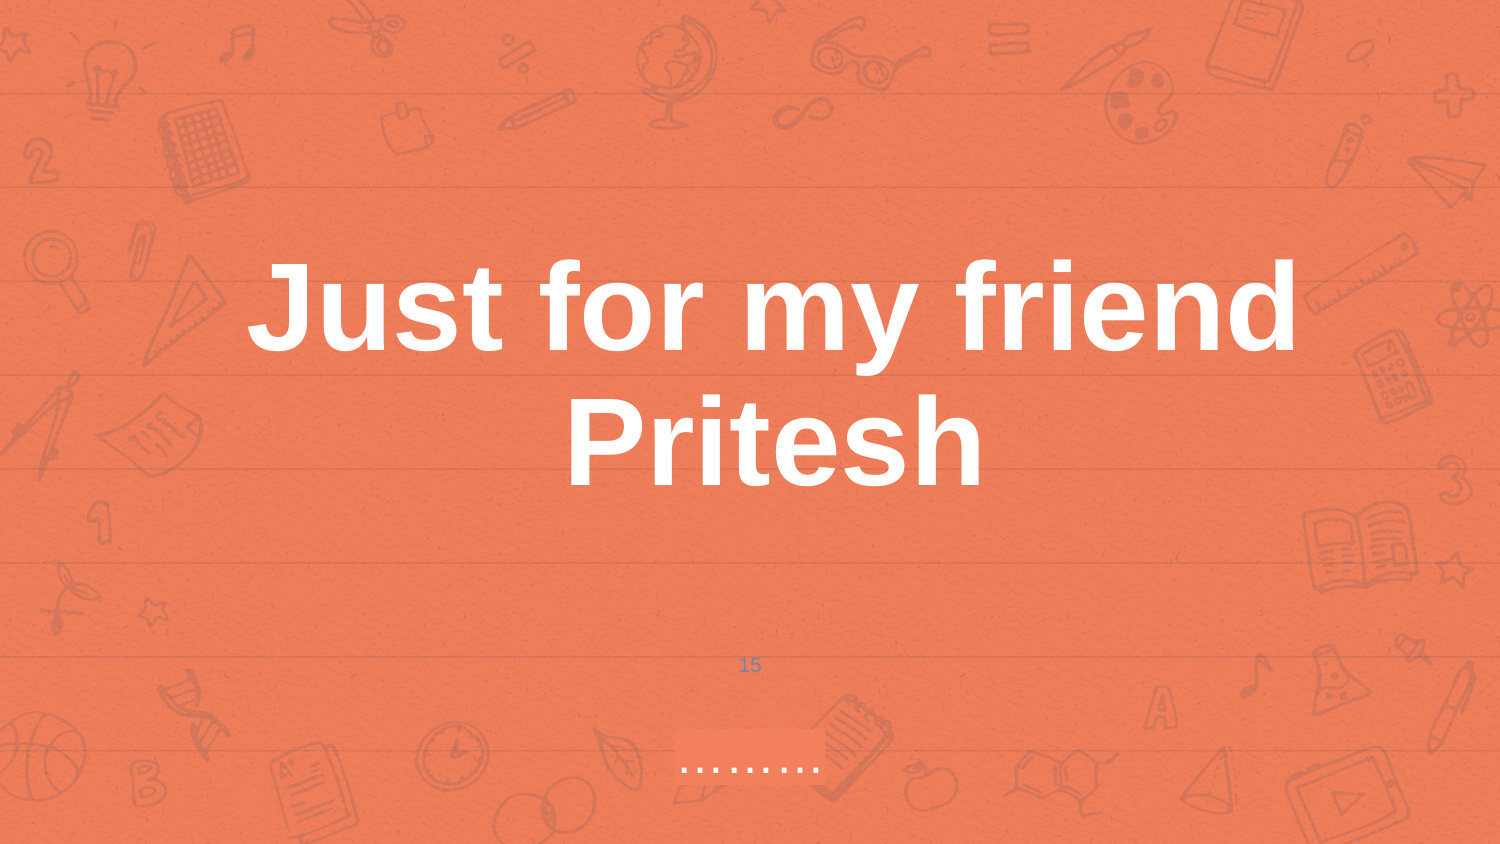

Just for my friend Pritesh
15
………